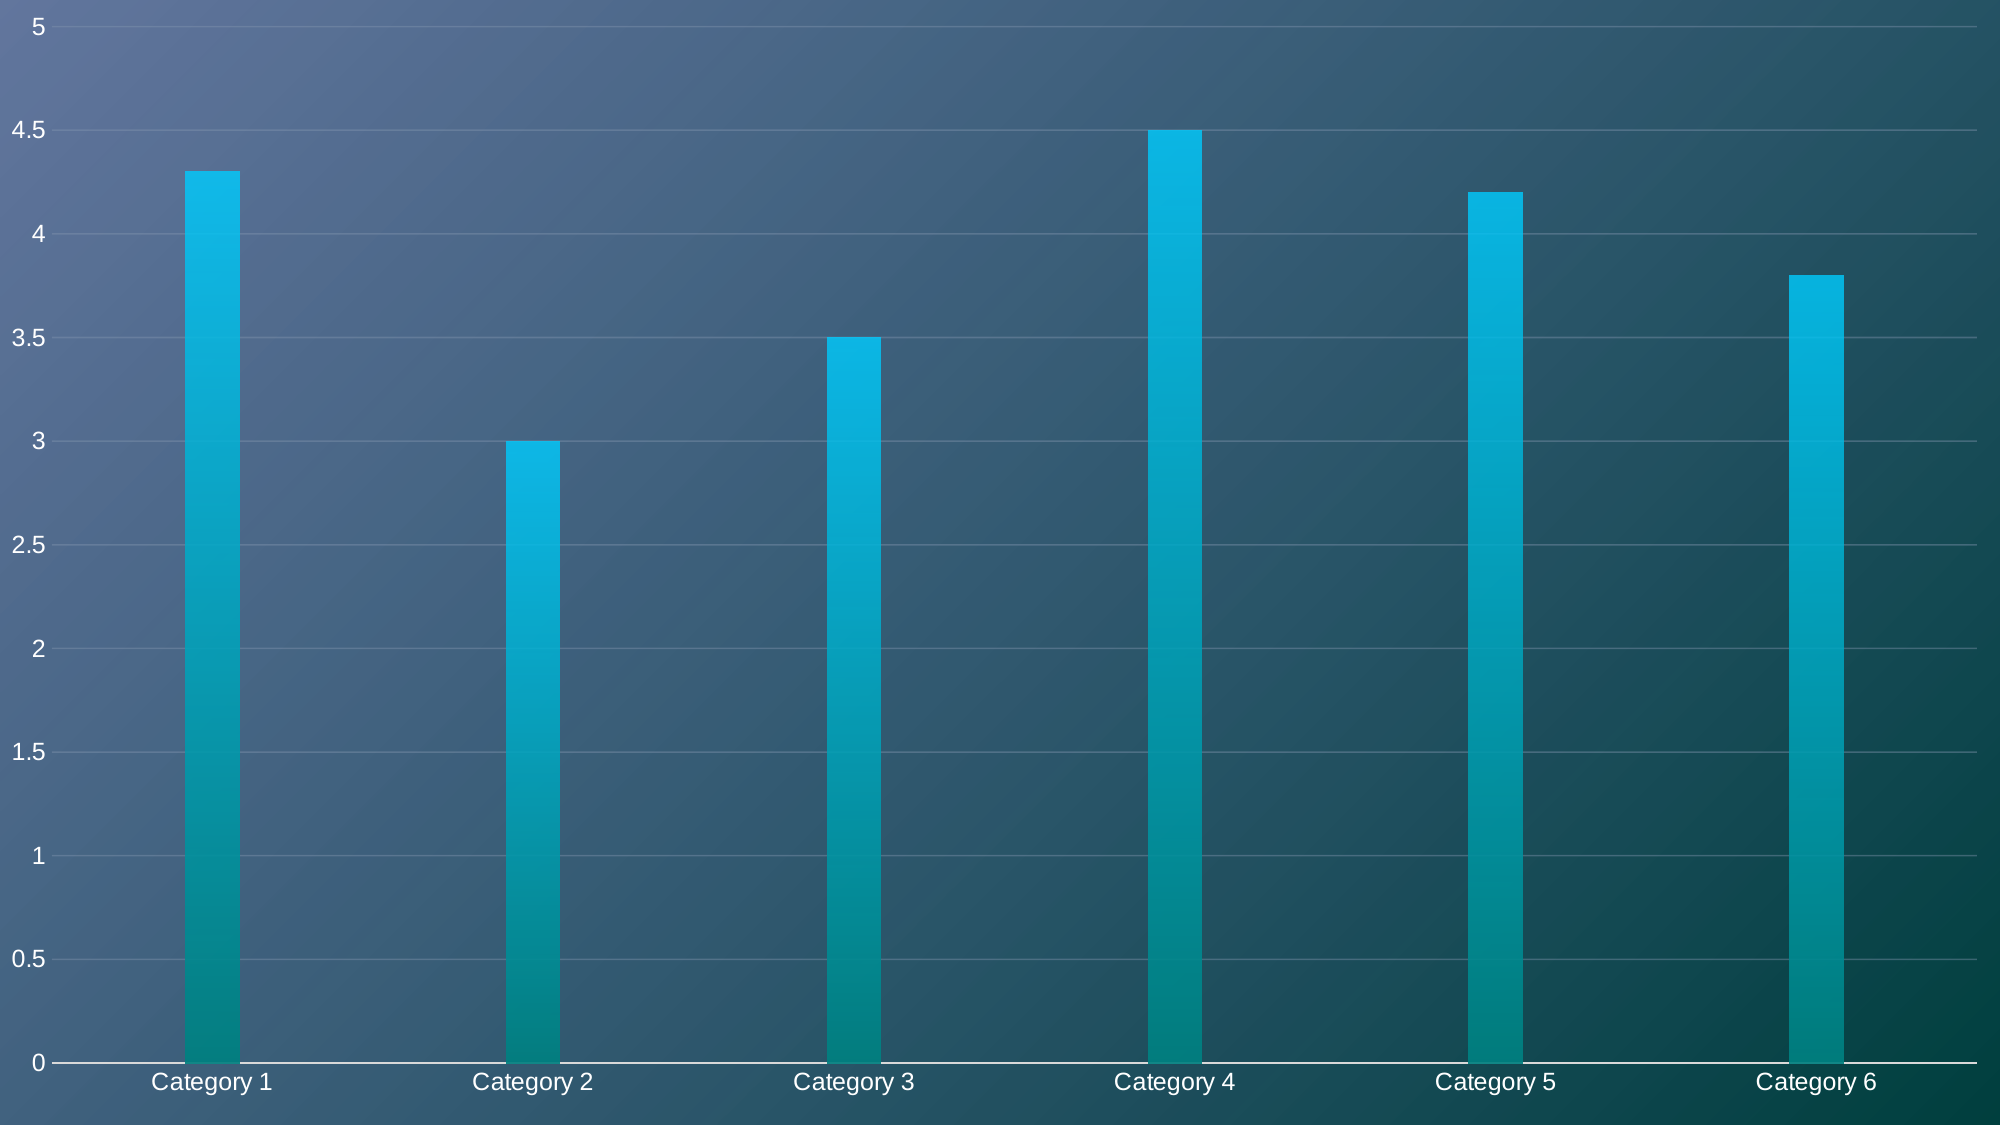

### Chart

| Category | Series 1 |
|---|---|
| Category 1 | 4.3 |
| Category 2 | 3.0 |
| Category 3 | 3.5 |
| Category 4 | 4.5 |
| Category 5 | 4.2 |
| Category 6 | 3.8 |